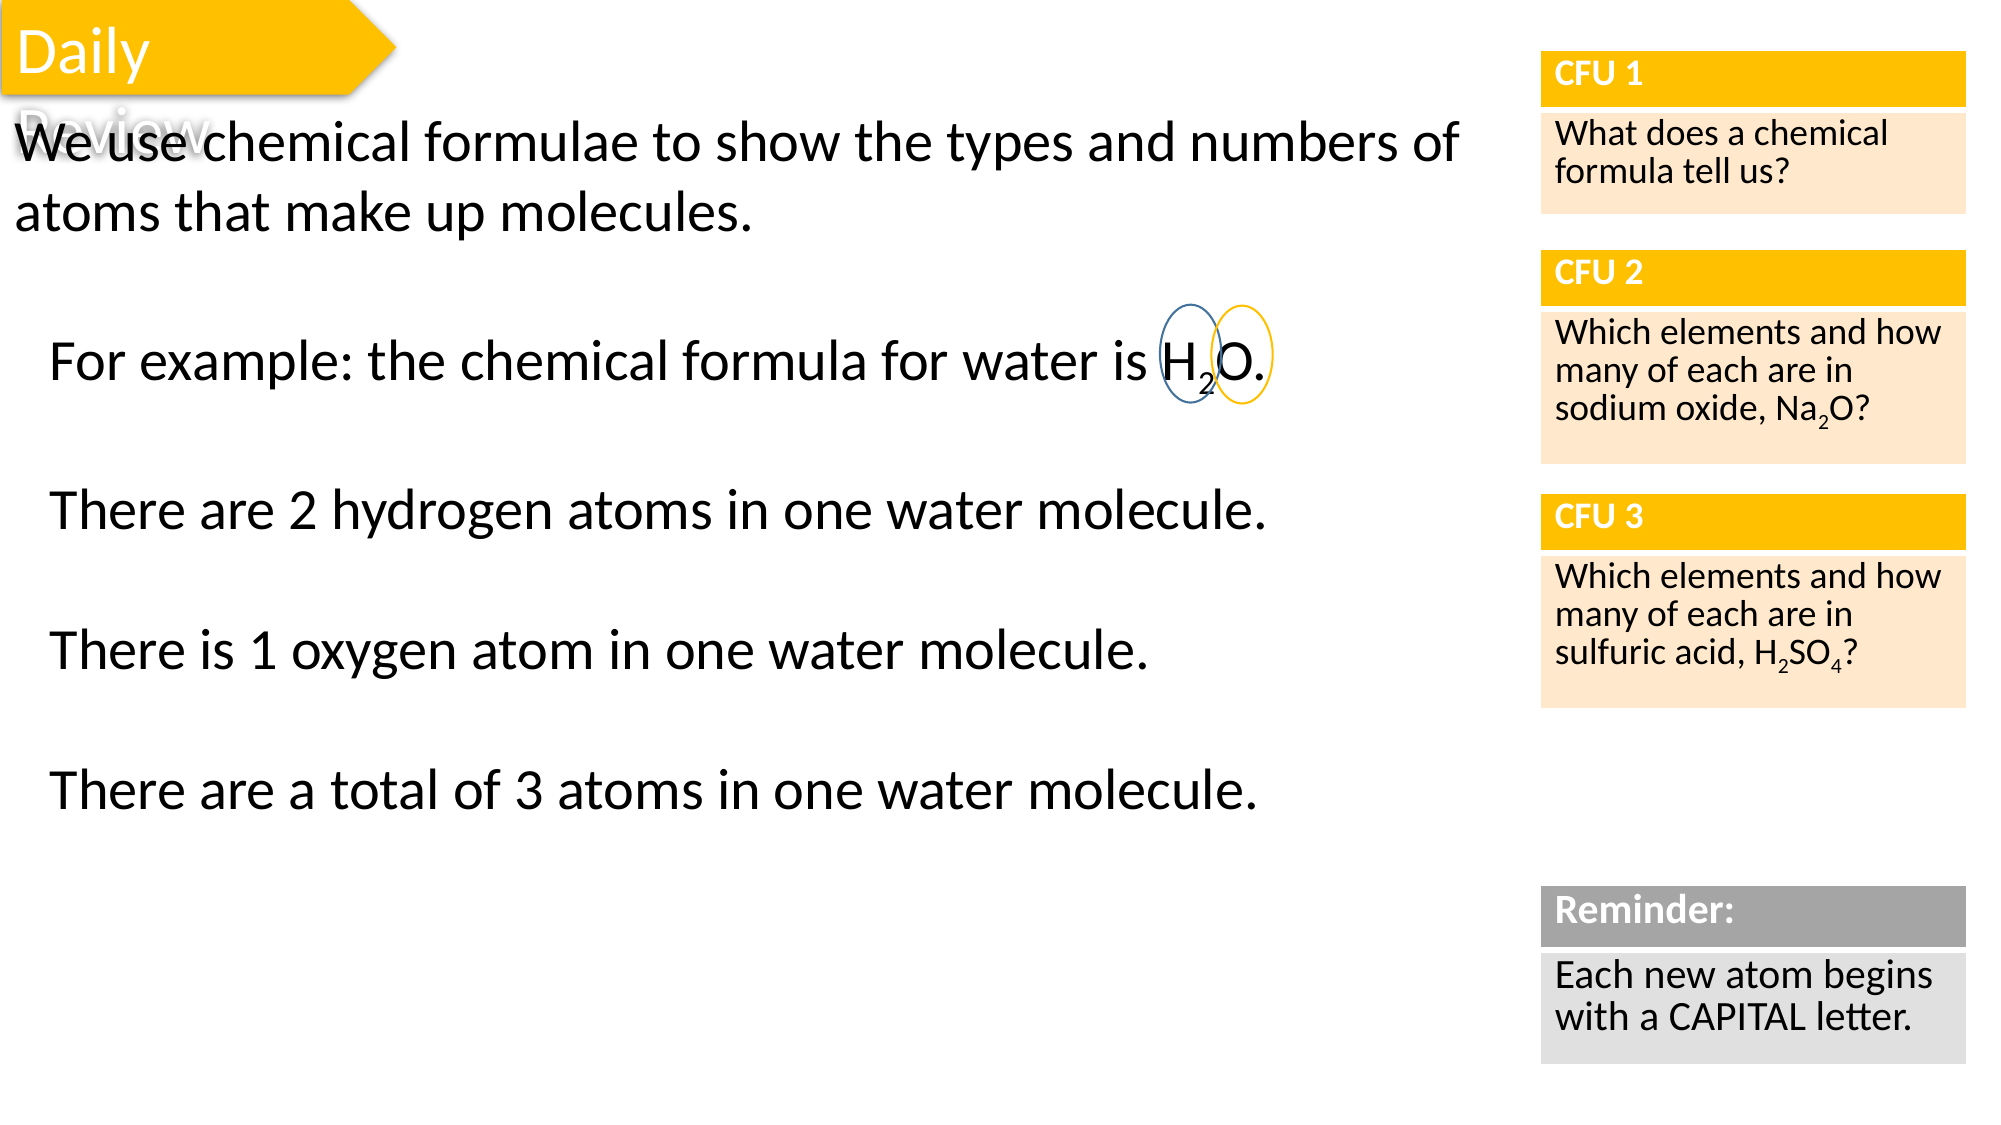

Daily Review
| CFU 1 |
| --- |
| What does a chemical formula tell us? |
We use chemical formulae to show the types and numbers of atoms that make up molecules.
| CFU 2 |
| --- |
| Which elements and how many of each are in sodium oxide, Na2O? |

For example: the chemical formula for water is H2O.

There are 2 hydrogen atoms in one water molecule.

There is 1 oxygen atom in one water molecule.

There are a total of 3 atoms in one water molecule.
| CFU 3 |
| --- |
| Which elements and how many of each are in sulfuric acid, H2SO4? |
| Reminder: |
| --- |
| Each new atom begins with a CAPITAL letter. |